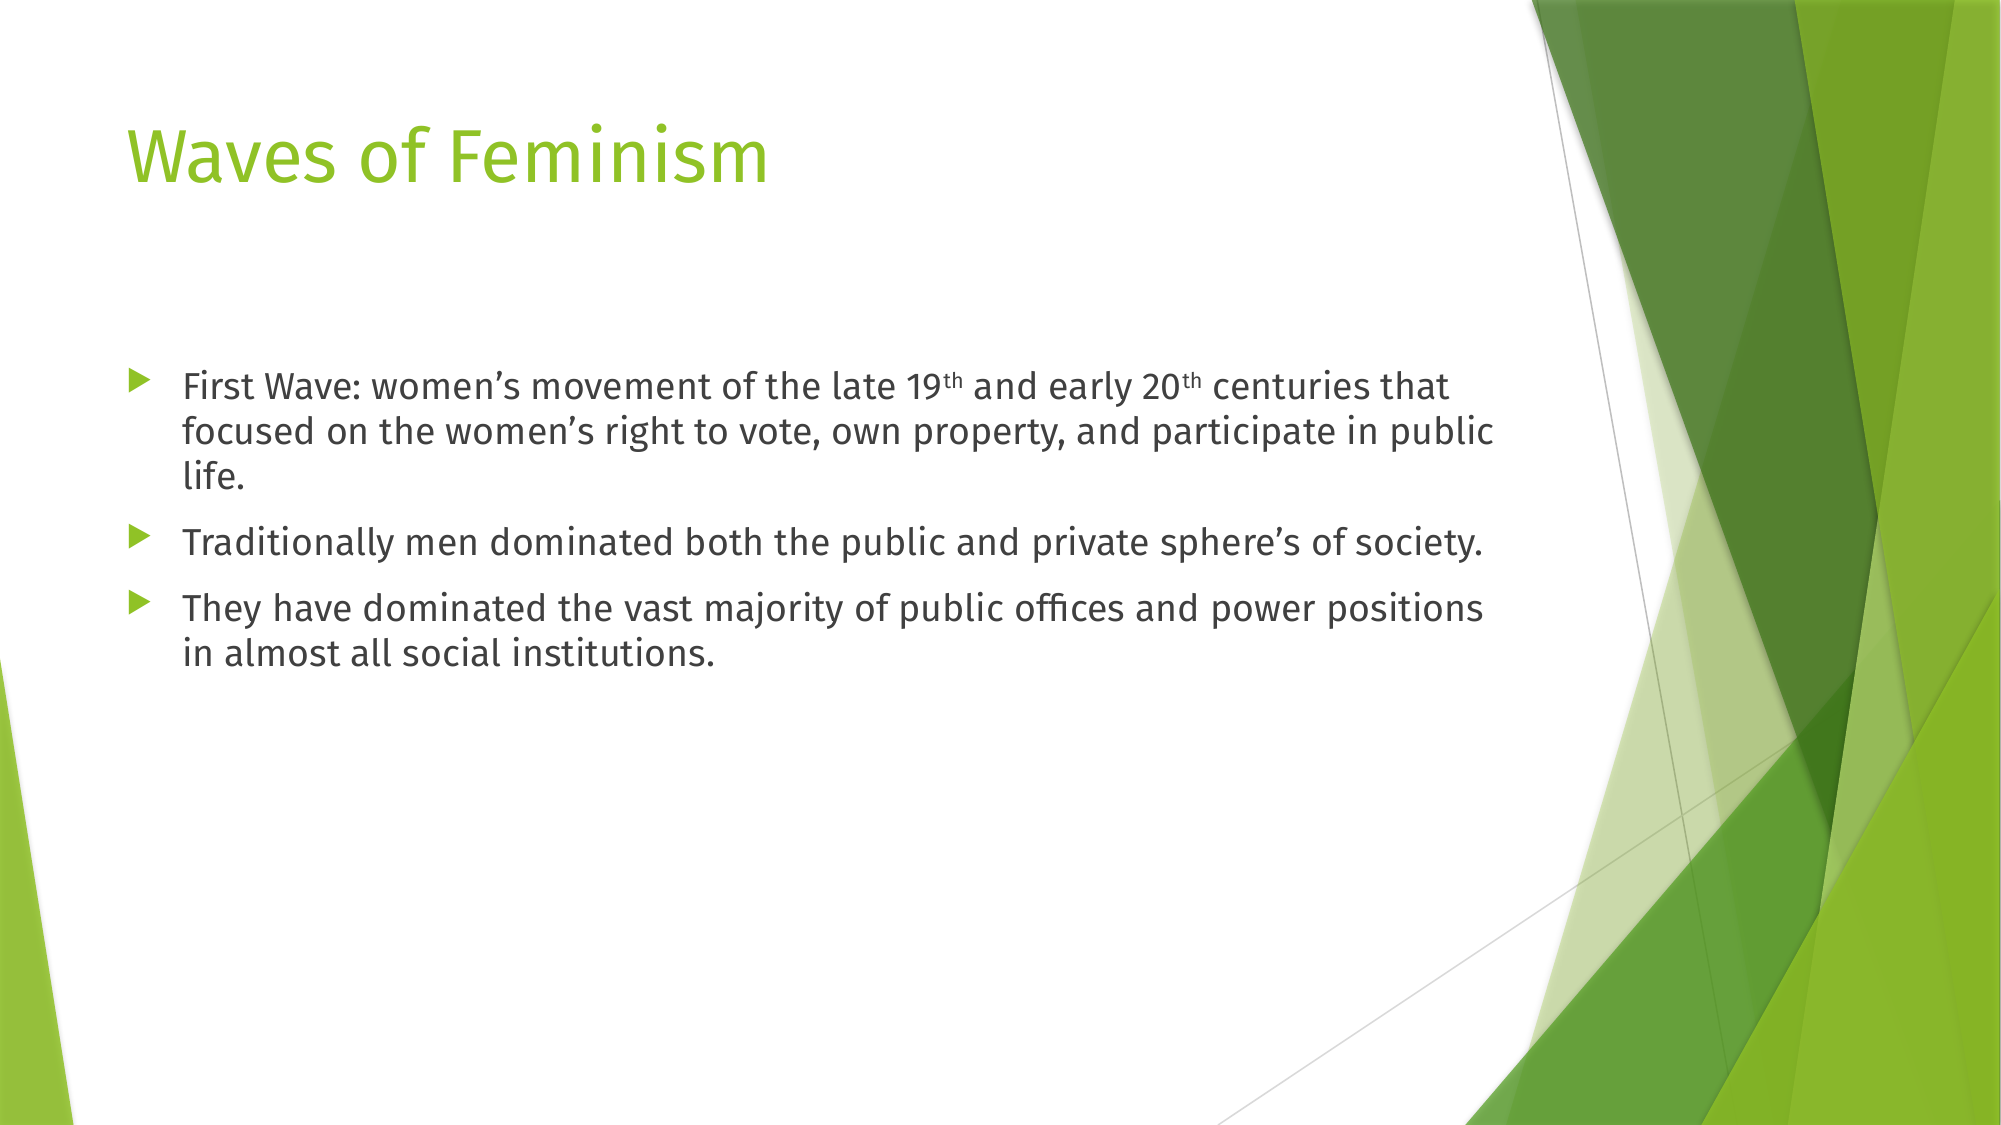

# Waves of Feminism
First Wave: women’s movement of the late 19th and early 20th centuries that focused on the women’s right to vote, own property, and participate in public life.
Traditionally men dominated both the public and private sphere’s of society.
They have dominated the vast majority of public offices and power positions in almost all social institutions.